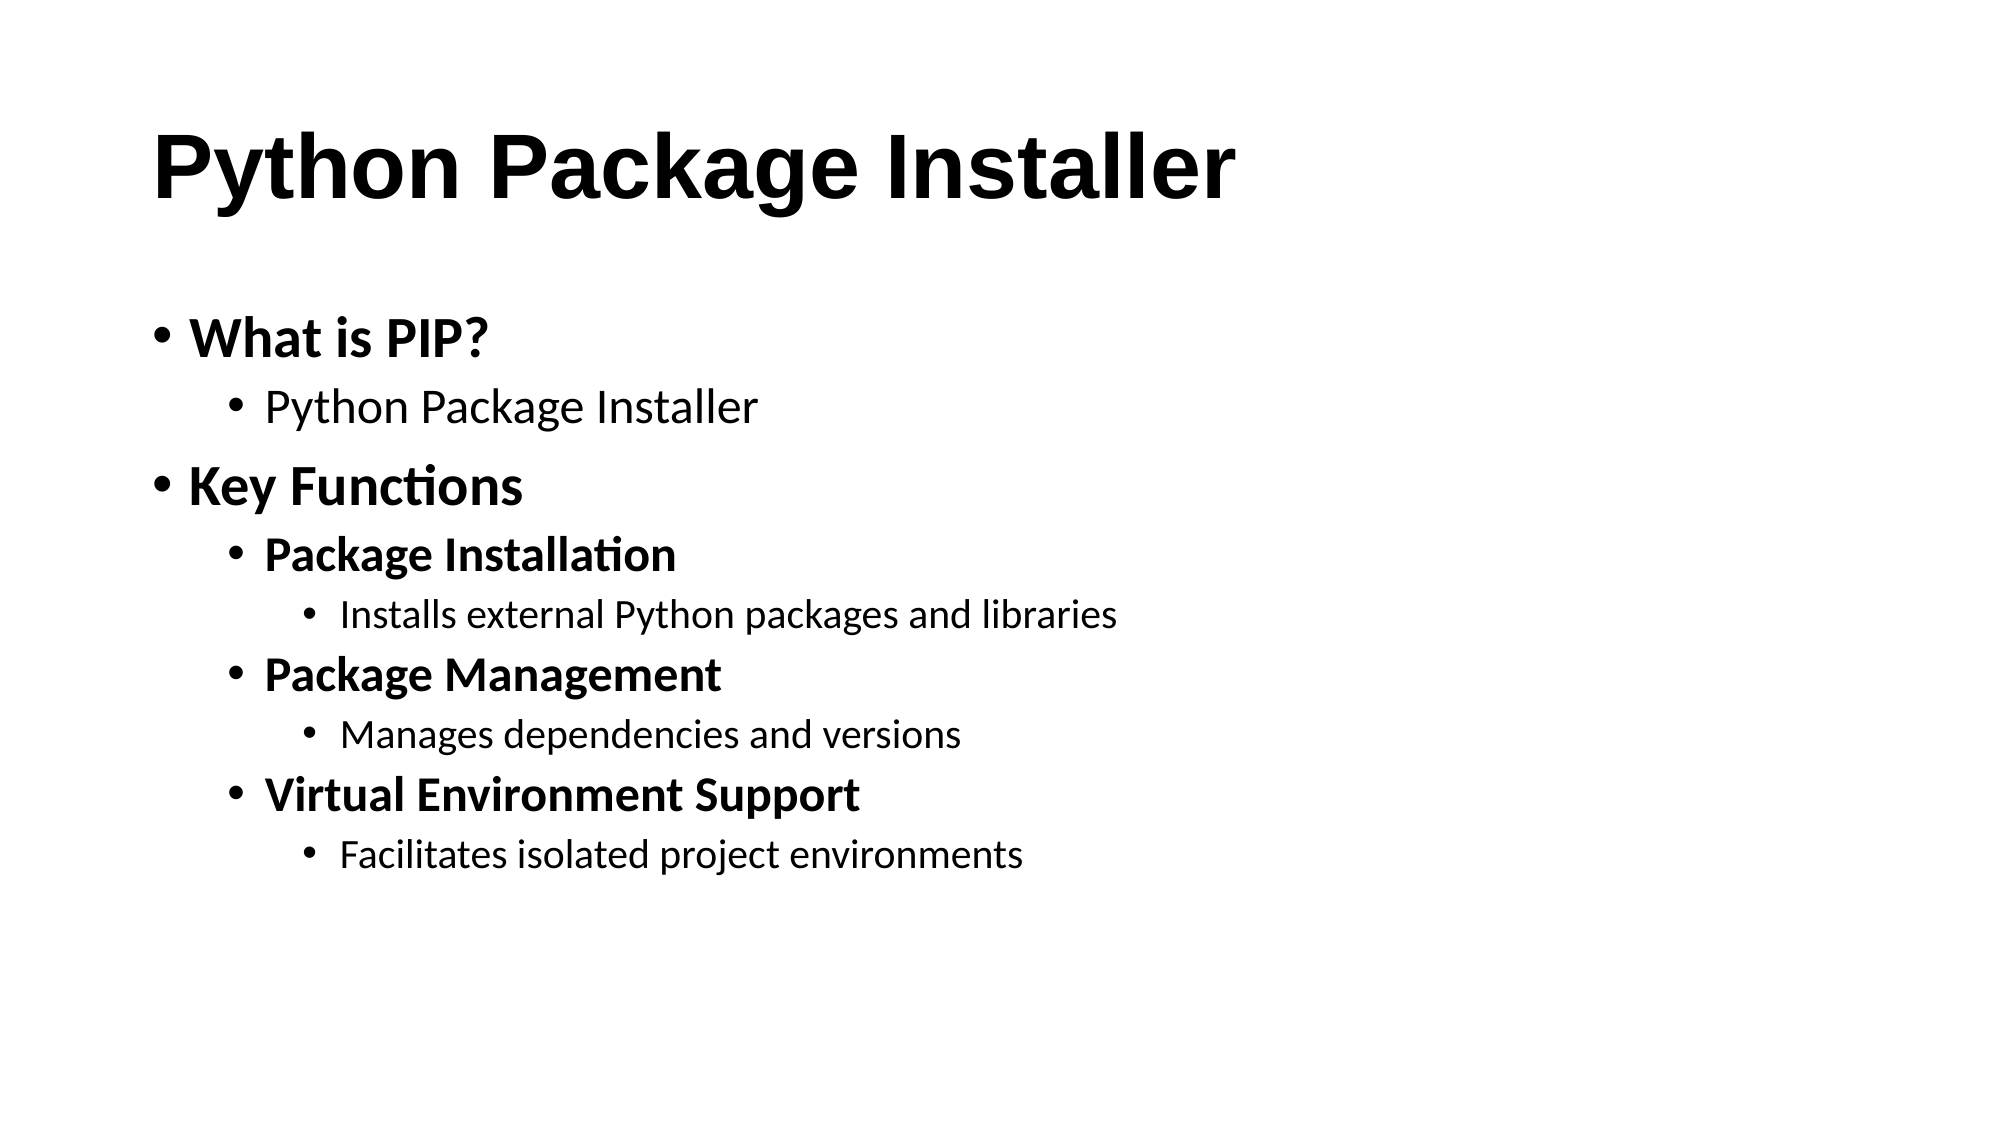

# Python Package Installer
What is PIP?
Python Package Installer
Key Functions
Package Installation
Installs external Python packages and libraries
Package Management
Manages dependencies and versions
Virtual Environment Support
Facilitates isolated project environments